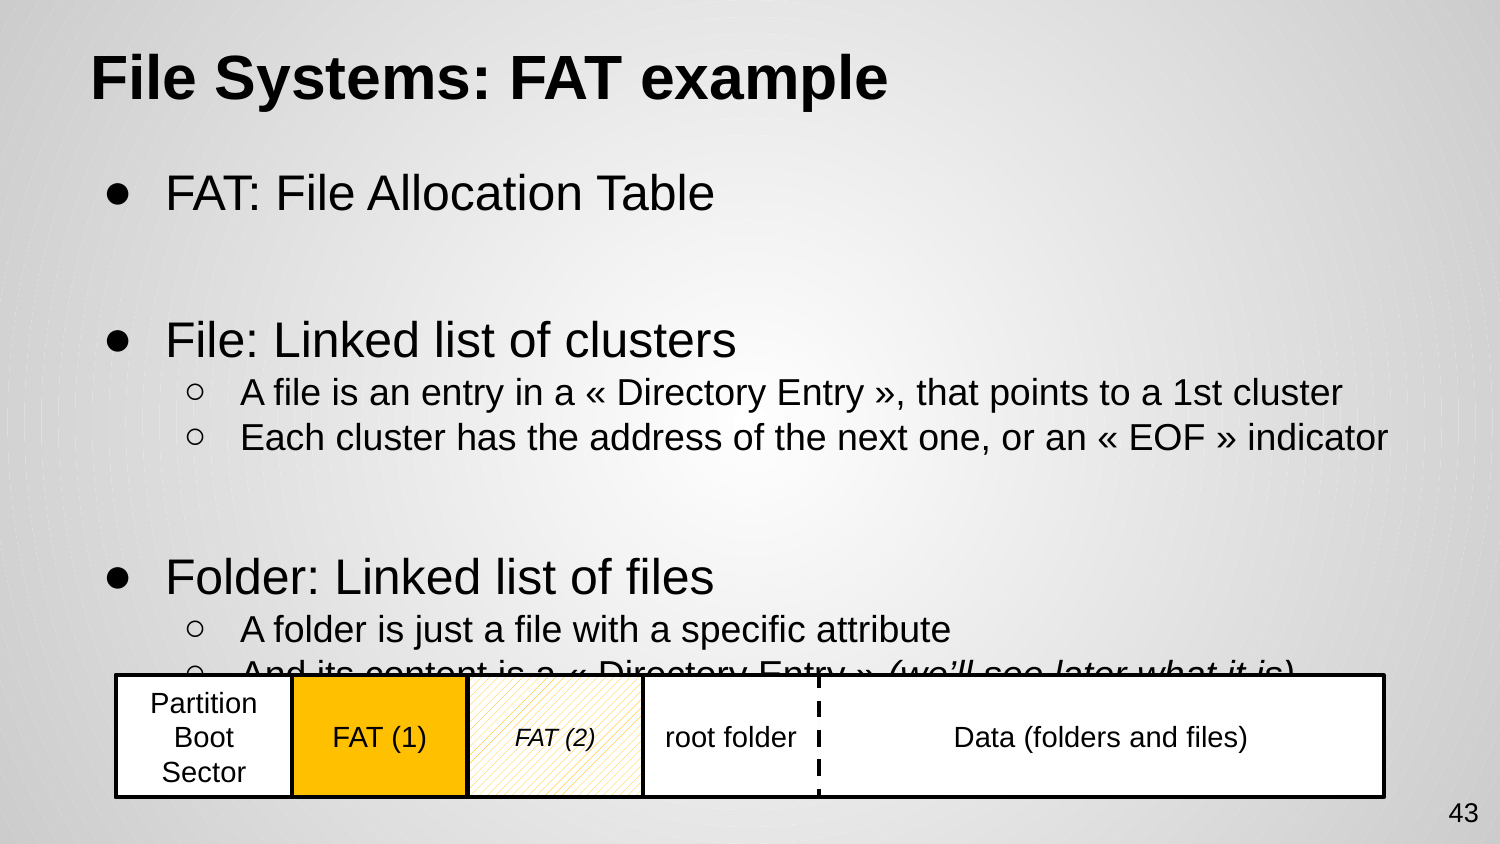

# File Systems: FAT example
FAT: File Allocation Table

File: Linked list of clusters
A file is an entry in a « Directory Entry », that points to a 1st cluster
Each cluster has the address of the next one, or an « EOF » indicator

Folder: Linked list of files
A folder is just a file with a specific attribute
And its content is a « Directory Entry » (we’ll see later what it is)

Partition Boot Sector

FAT (1)
FAT (2)
root folder
Data (folders and files)
43